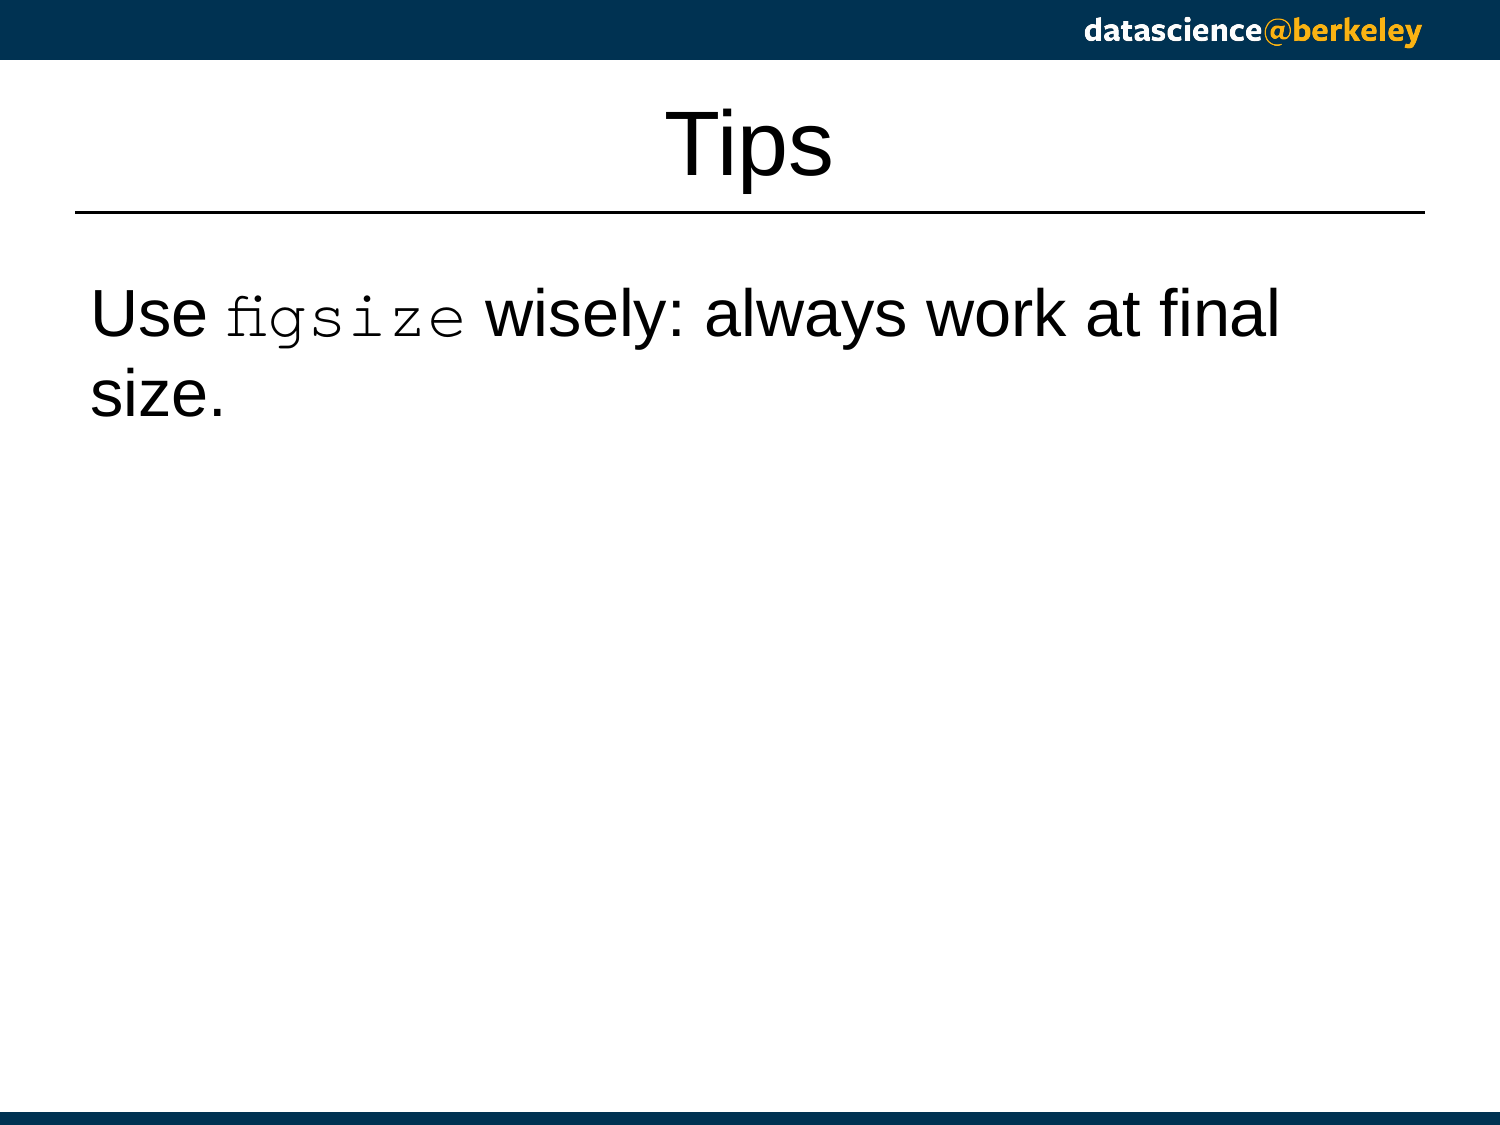

# Tips
Use figsize wisely: always work at final size.